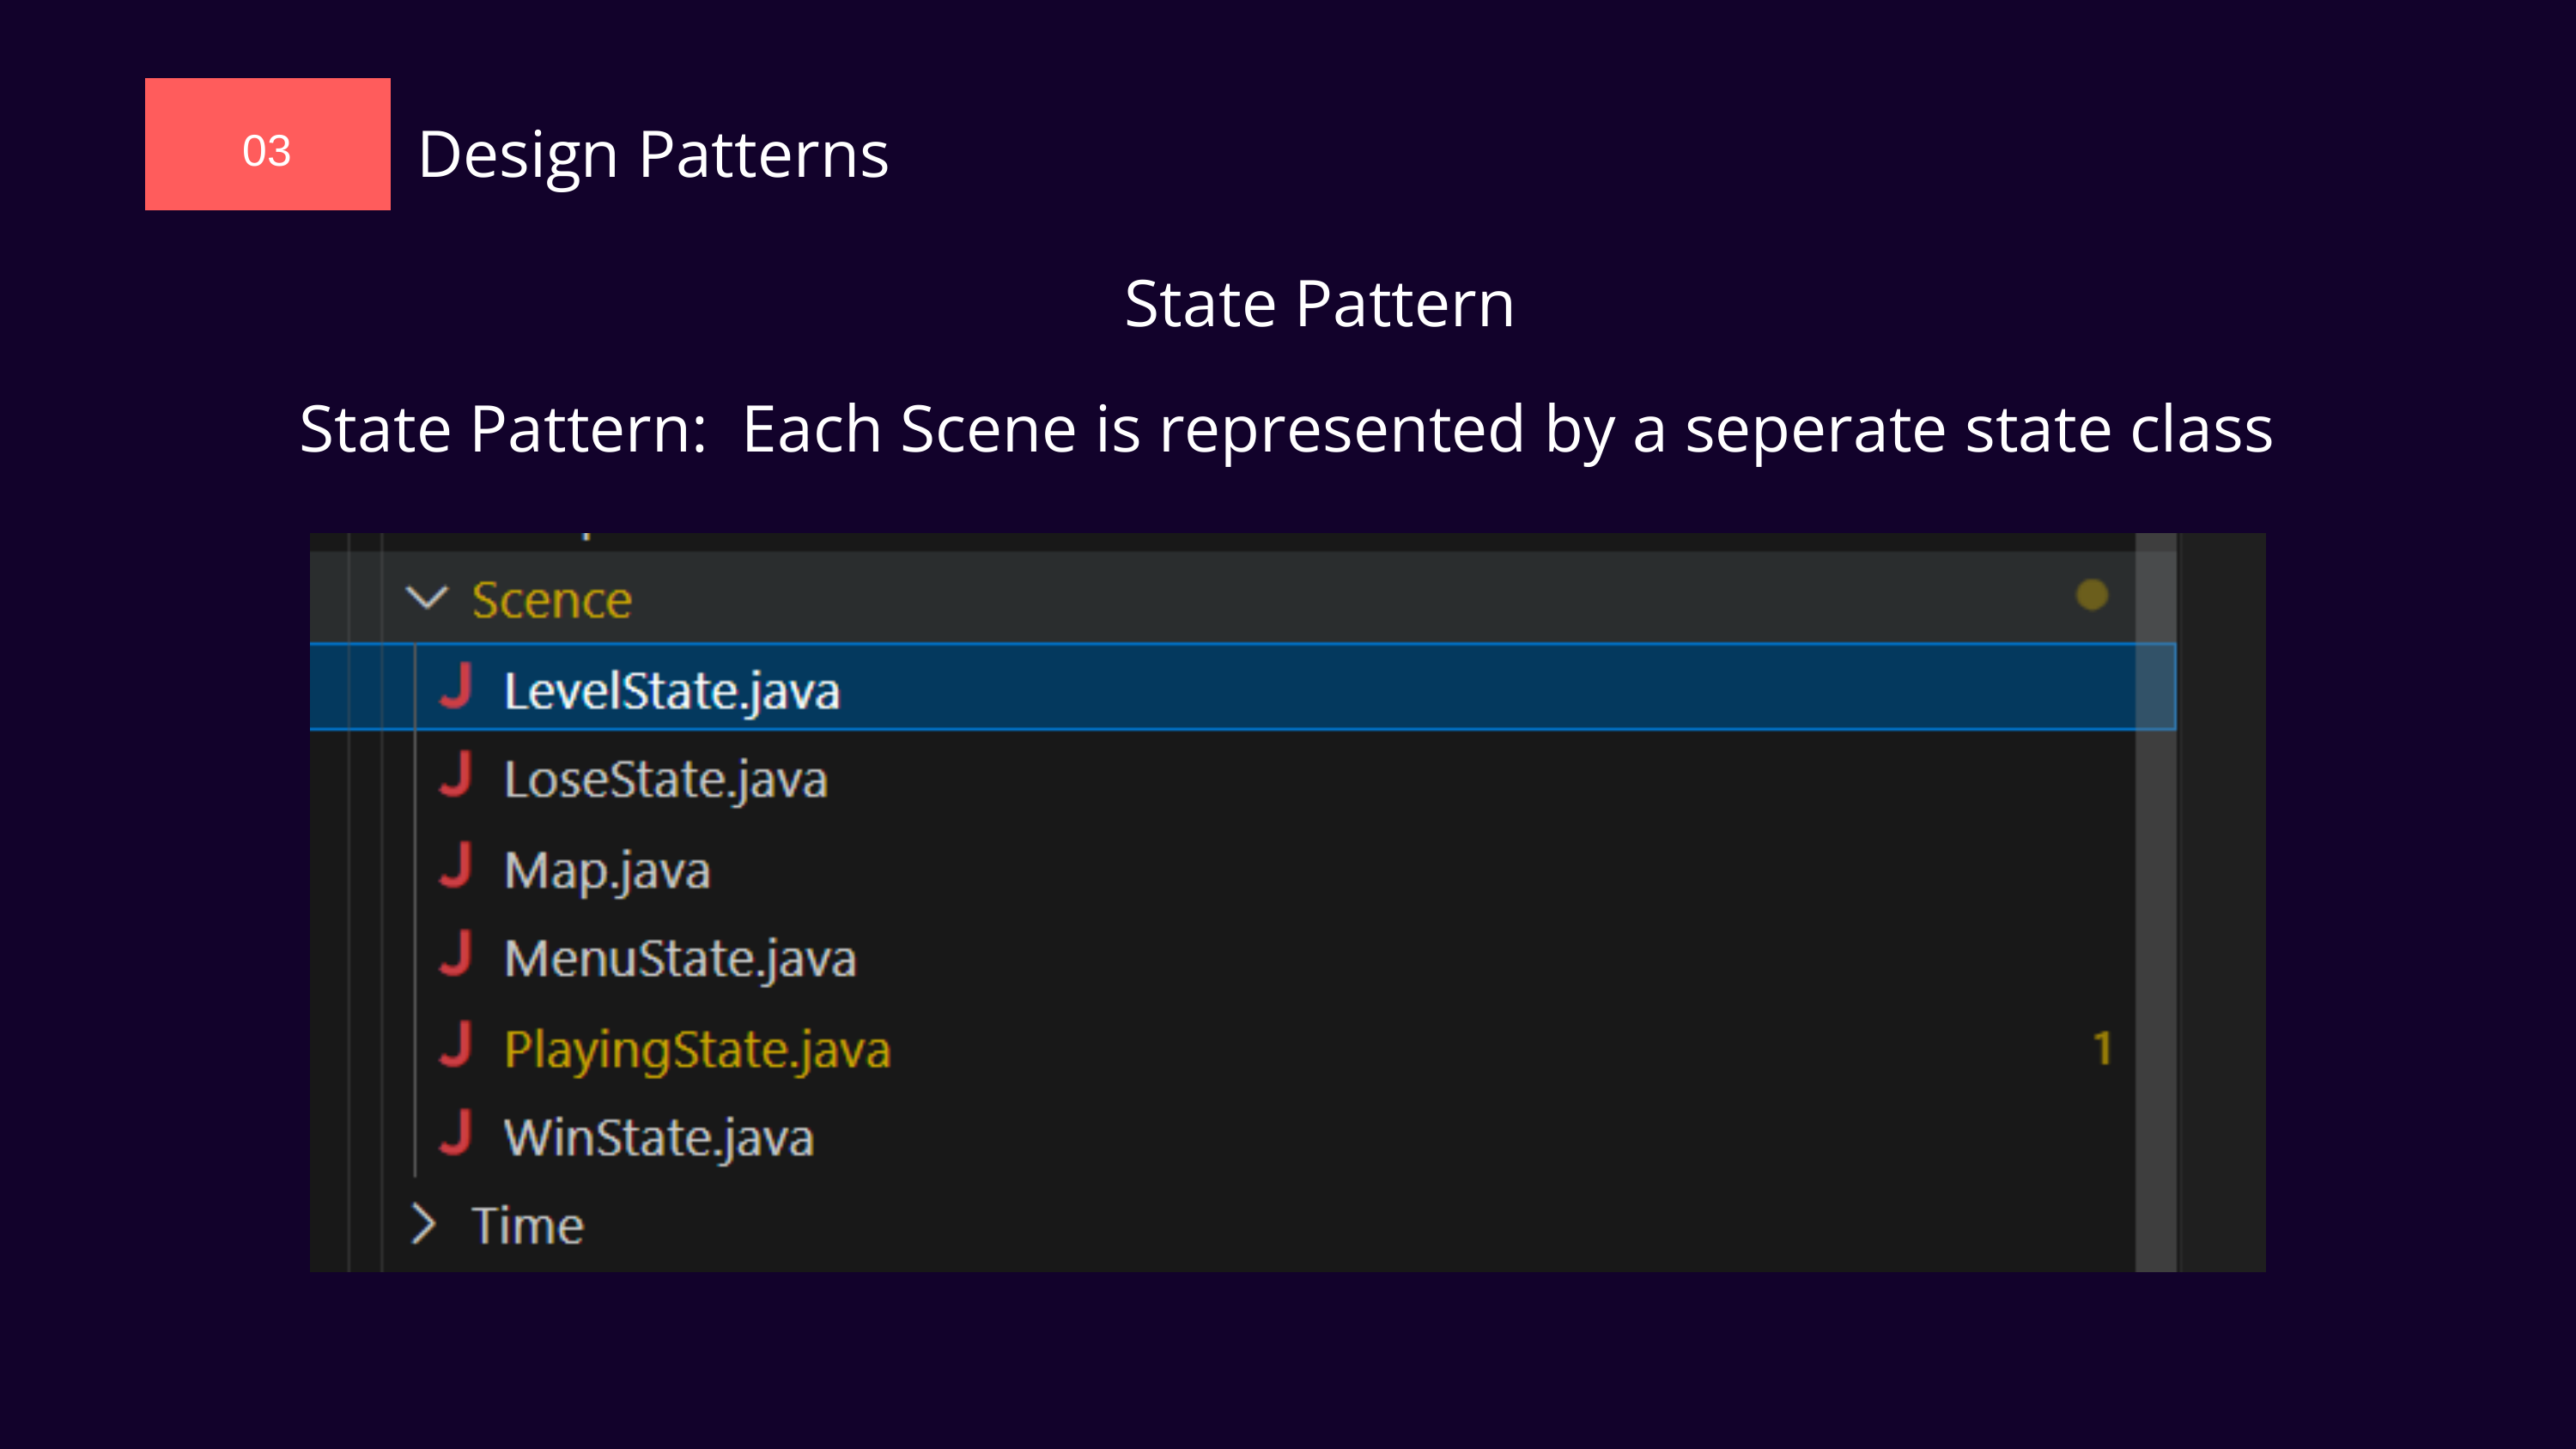

Design Patterns
03
State Pattern
State Pattern:  Each Scene is represented by a seperate state class